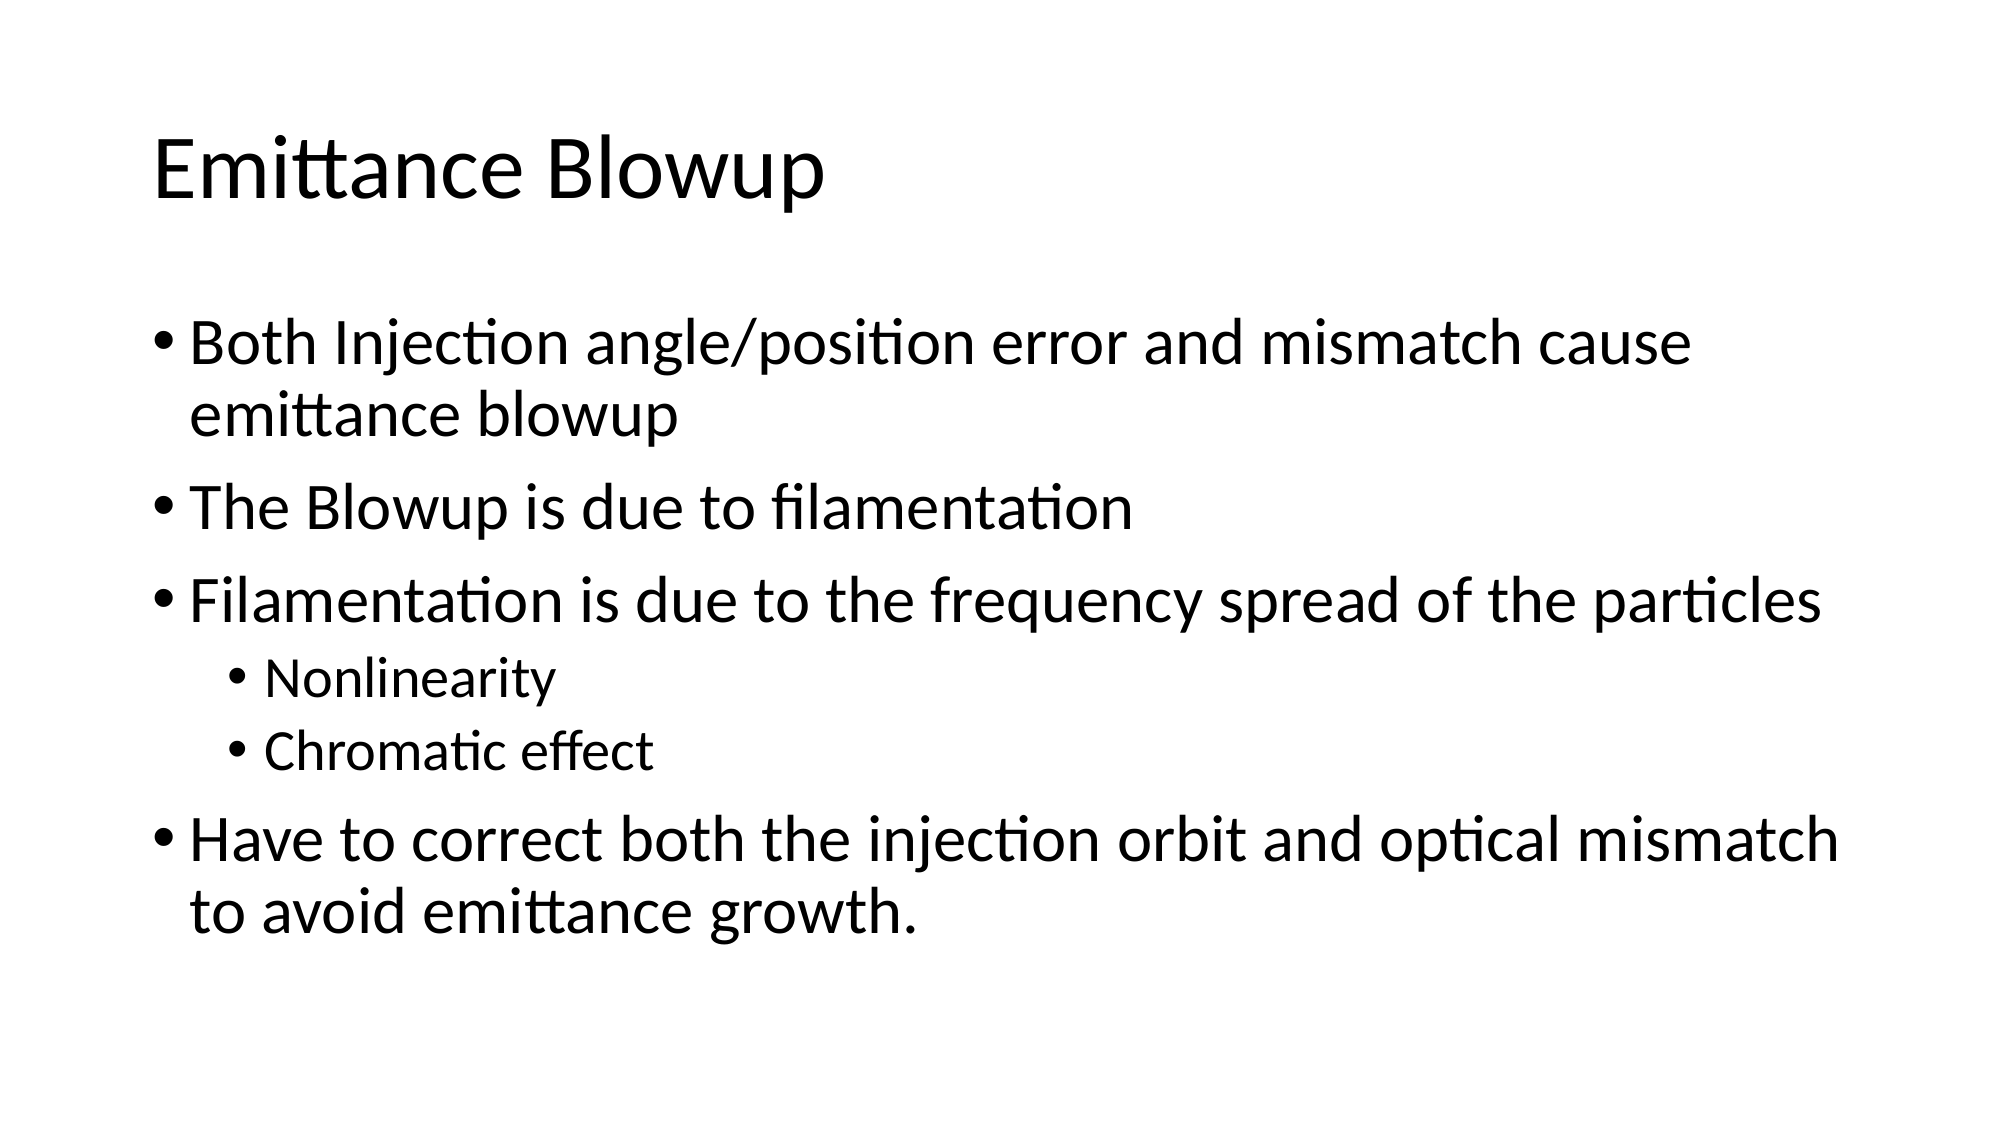

# Emittance Blowup
Both Injection angle/position error and mismatch cause emittance blowup
The Blowup is due to filamentation
Filamentation is due to the frequency spread of the particles
Nonlinearity
Chromatic effect
Have to correct both the injection orbit and optical mismatch to avoid emittance growth.